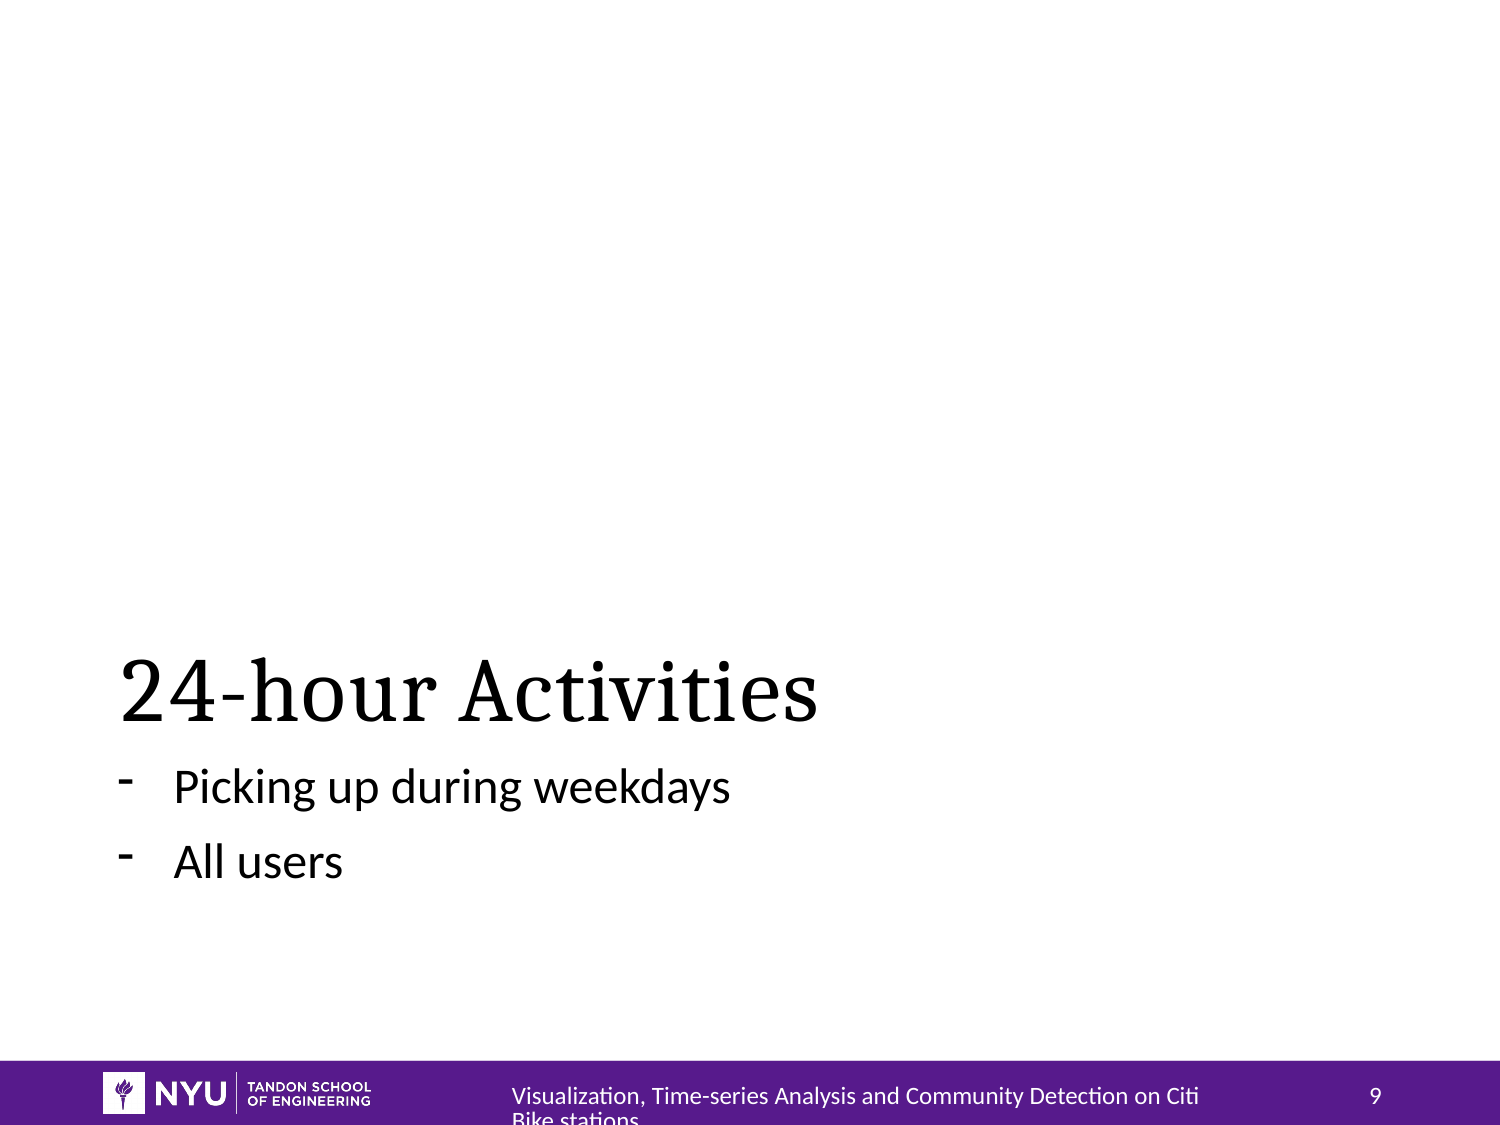

# 24-hour Activities
Picking up during weekdays
All users
Visualization, Time-series Analysis and Community Detection on CitiBike stations
9